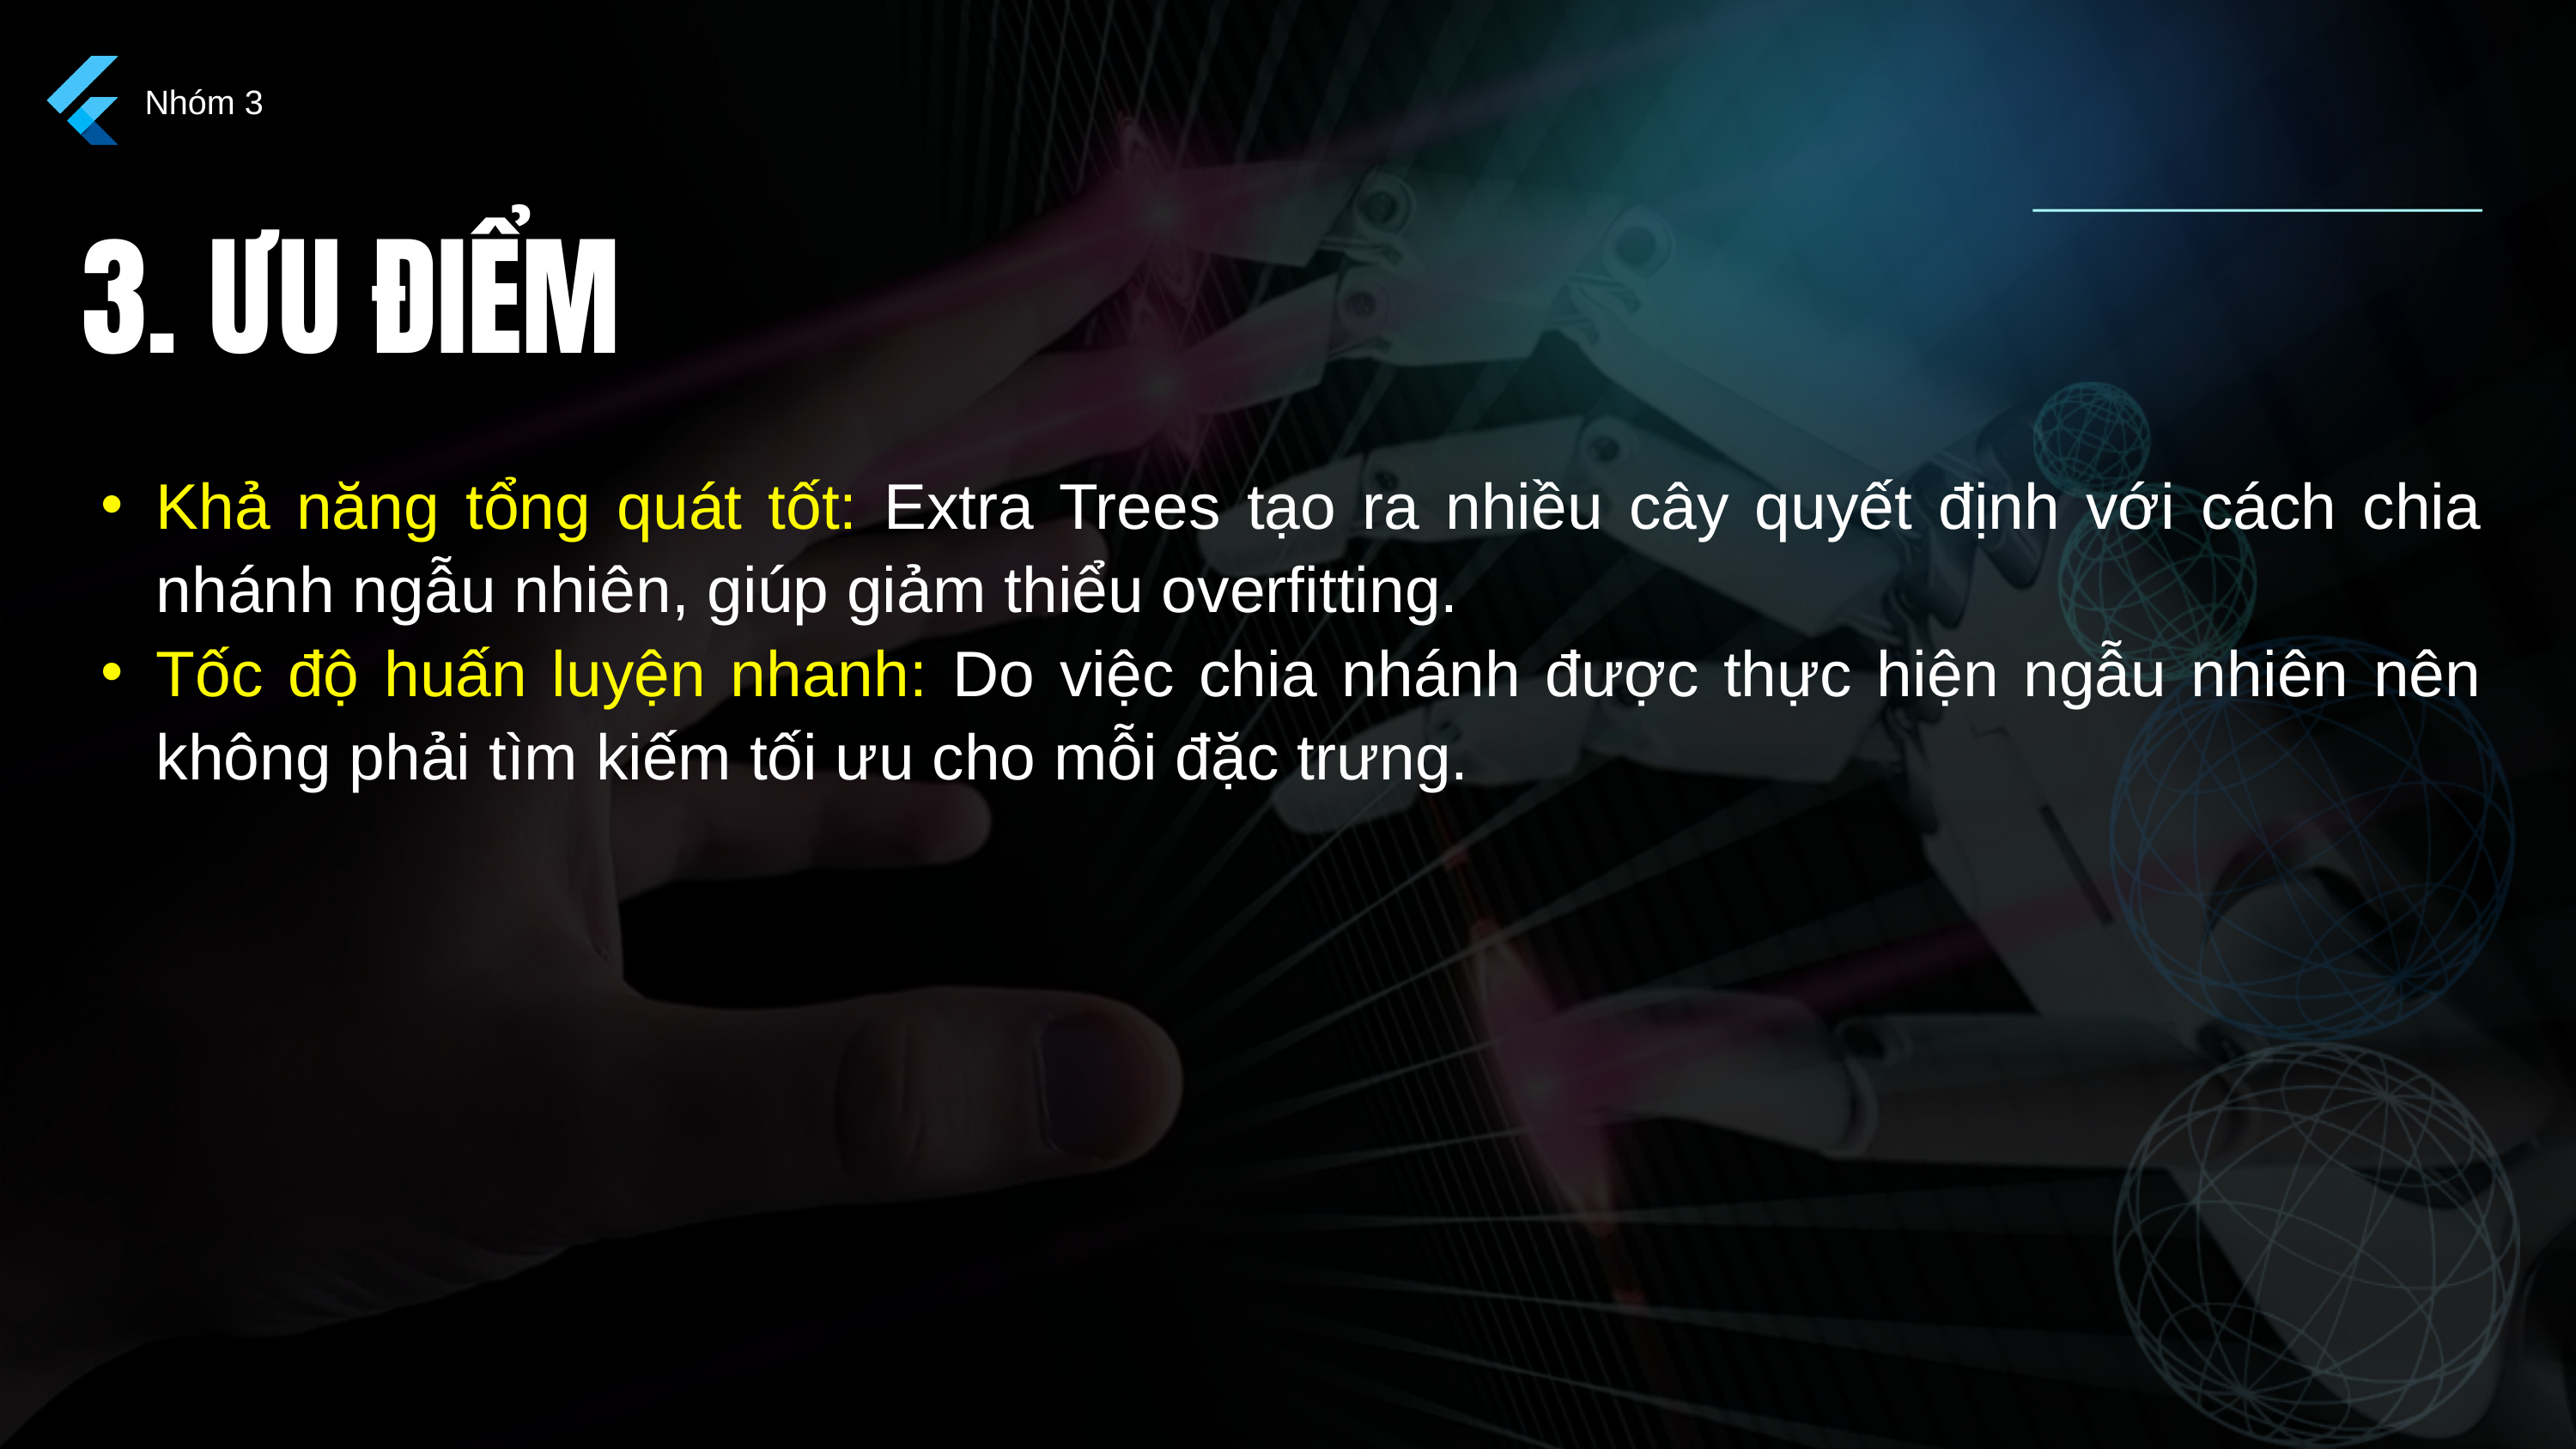

Nhóm 3

3. ƯU ĐIỂM

Khả năng tổng quát tốt: Extra Trees tạo ra nhiều cây quyết định với cách chia nhánh ngẫu nhiên, giúp giảm thiểu overfitting.
Tốc độ huấn luyện nhanh: Do việc chia nhánh được thực hiện ngẫu nhiên nên không phải tìm kiếm tối ưu cho mỗi đặc trưng.